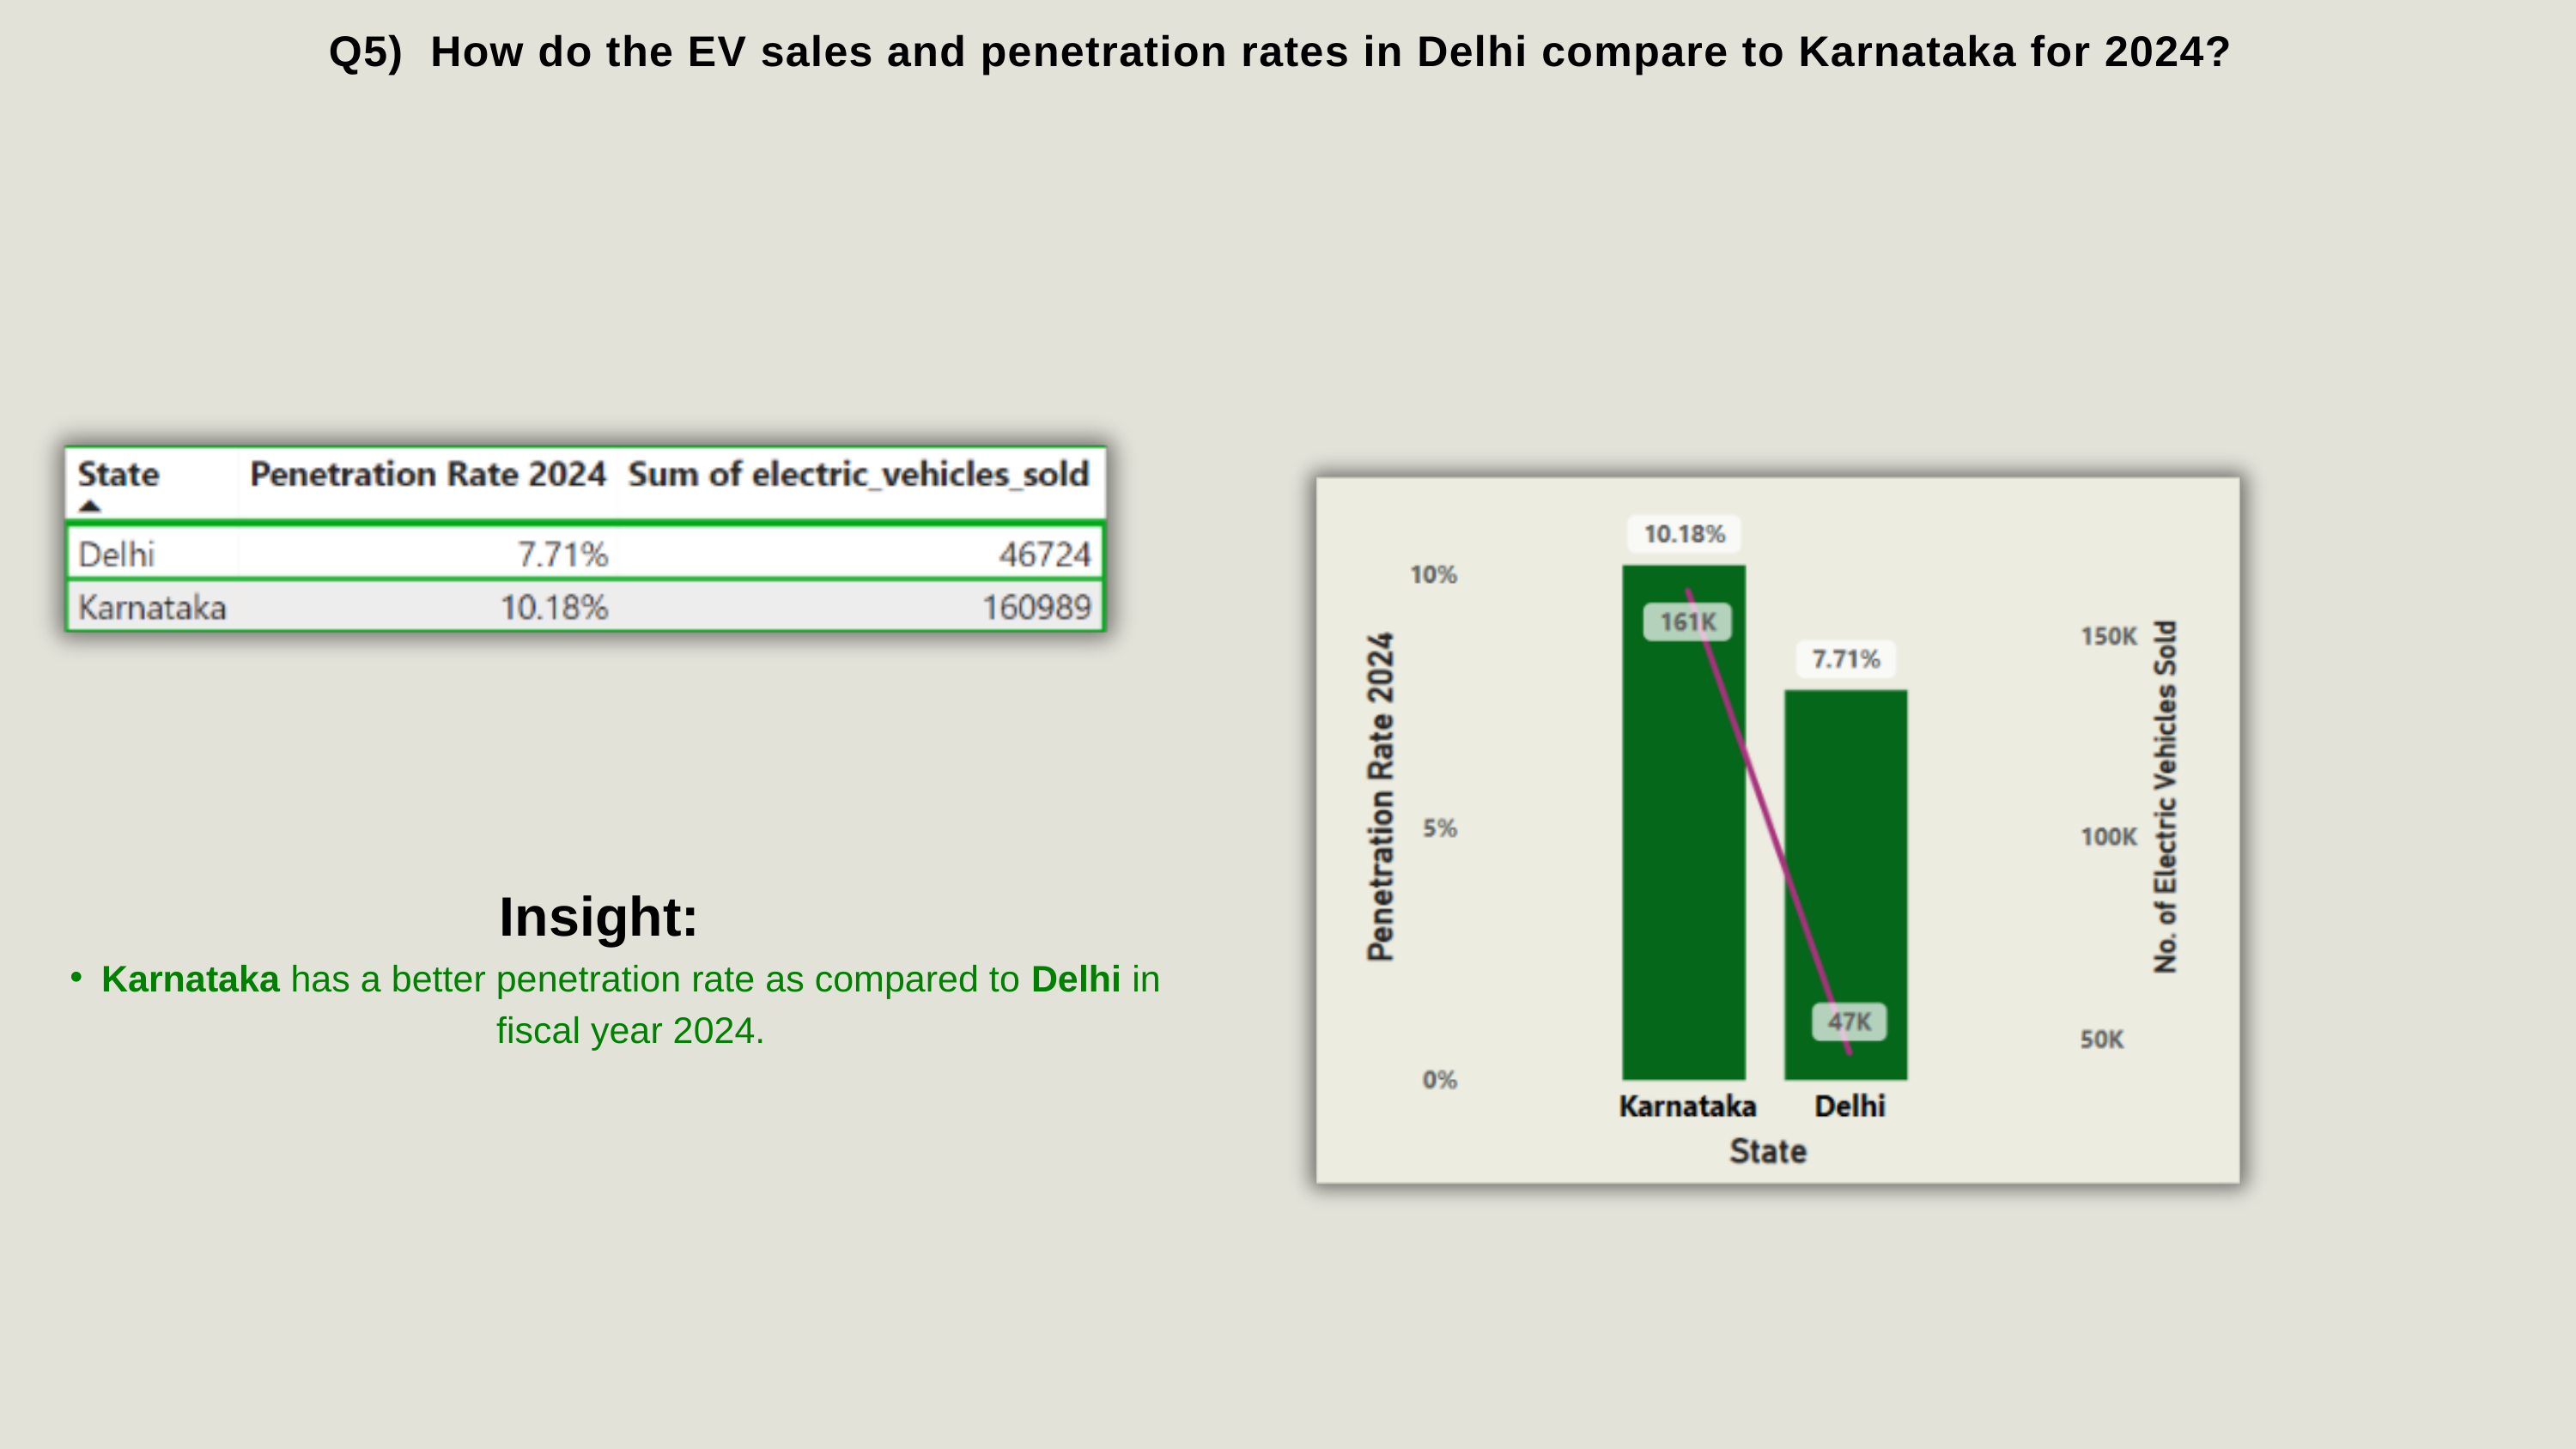

Q5)  How do the EV sales and penetration rates in Delhi compare to Karnataka for 2024?

Insight:
Karnataka has a better penetration rate as compared to Delhi in fiscal year 2024.